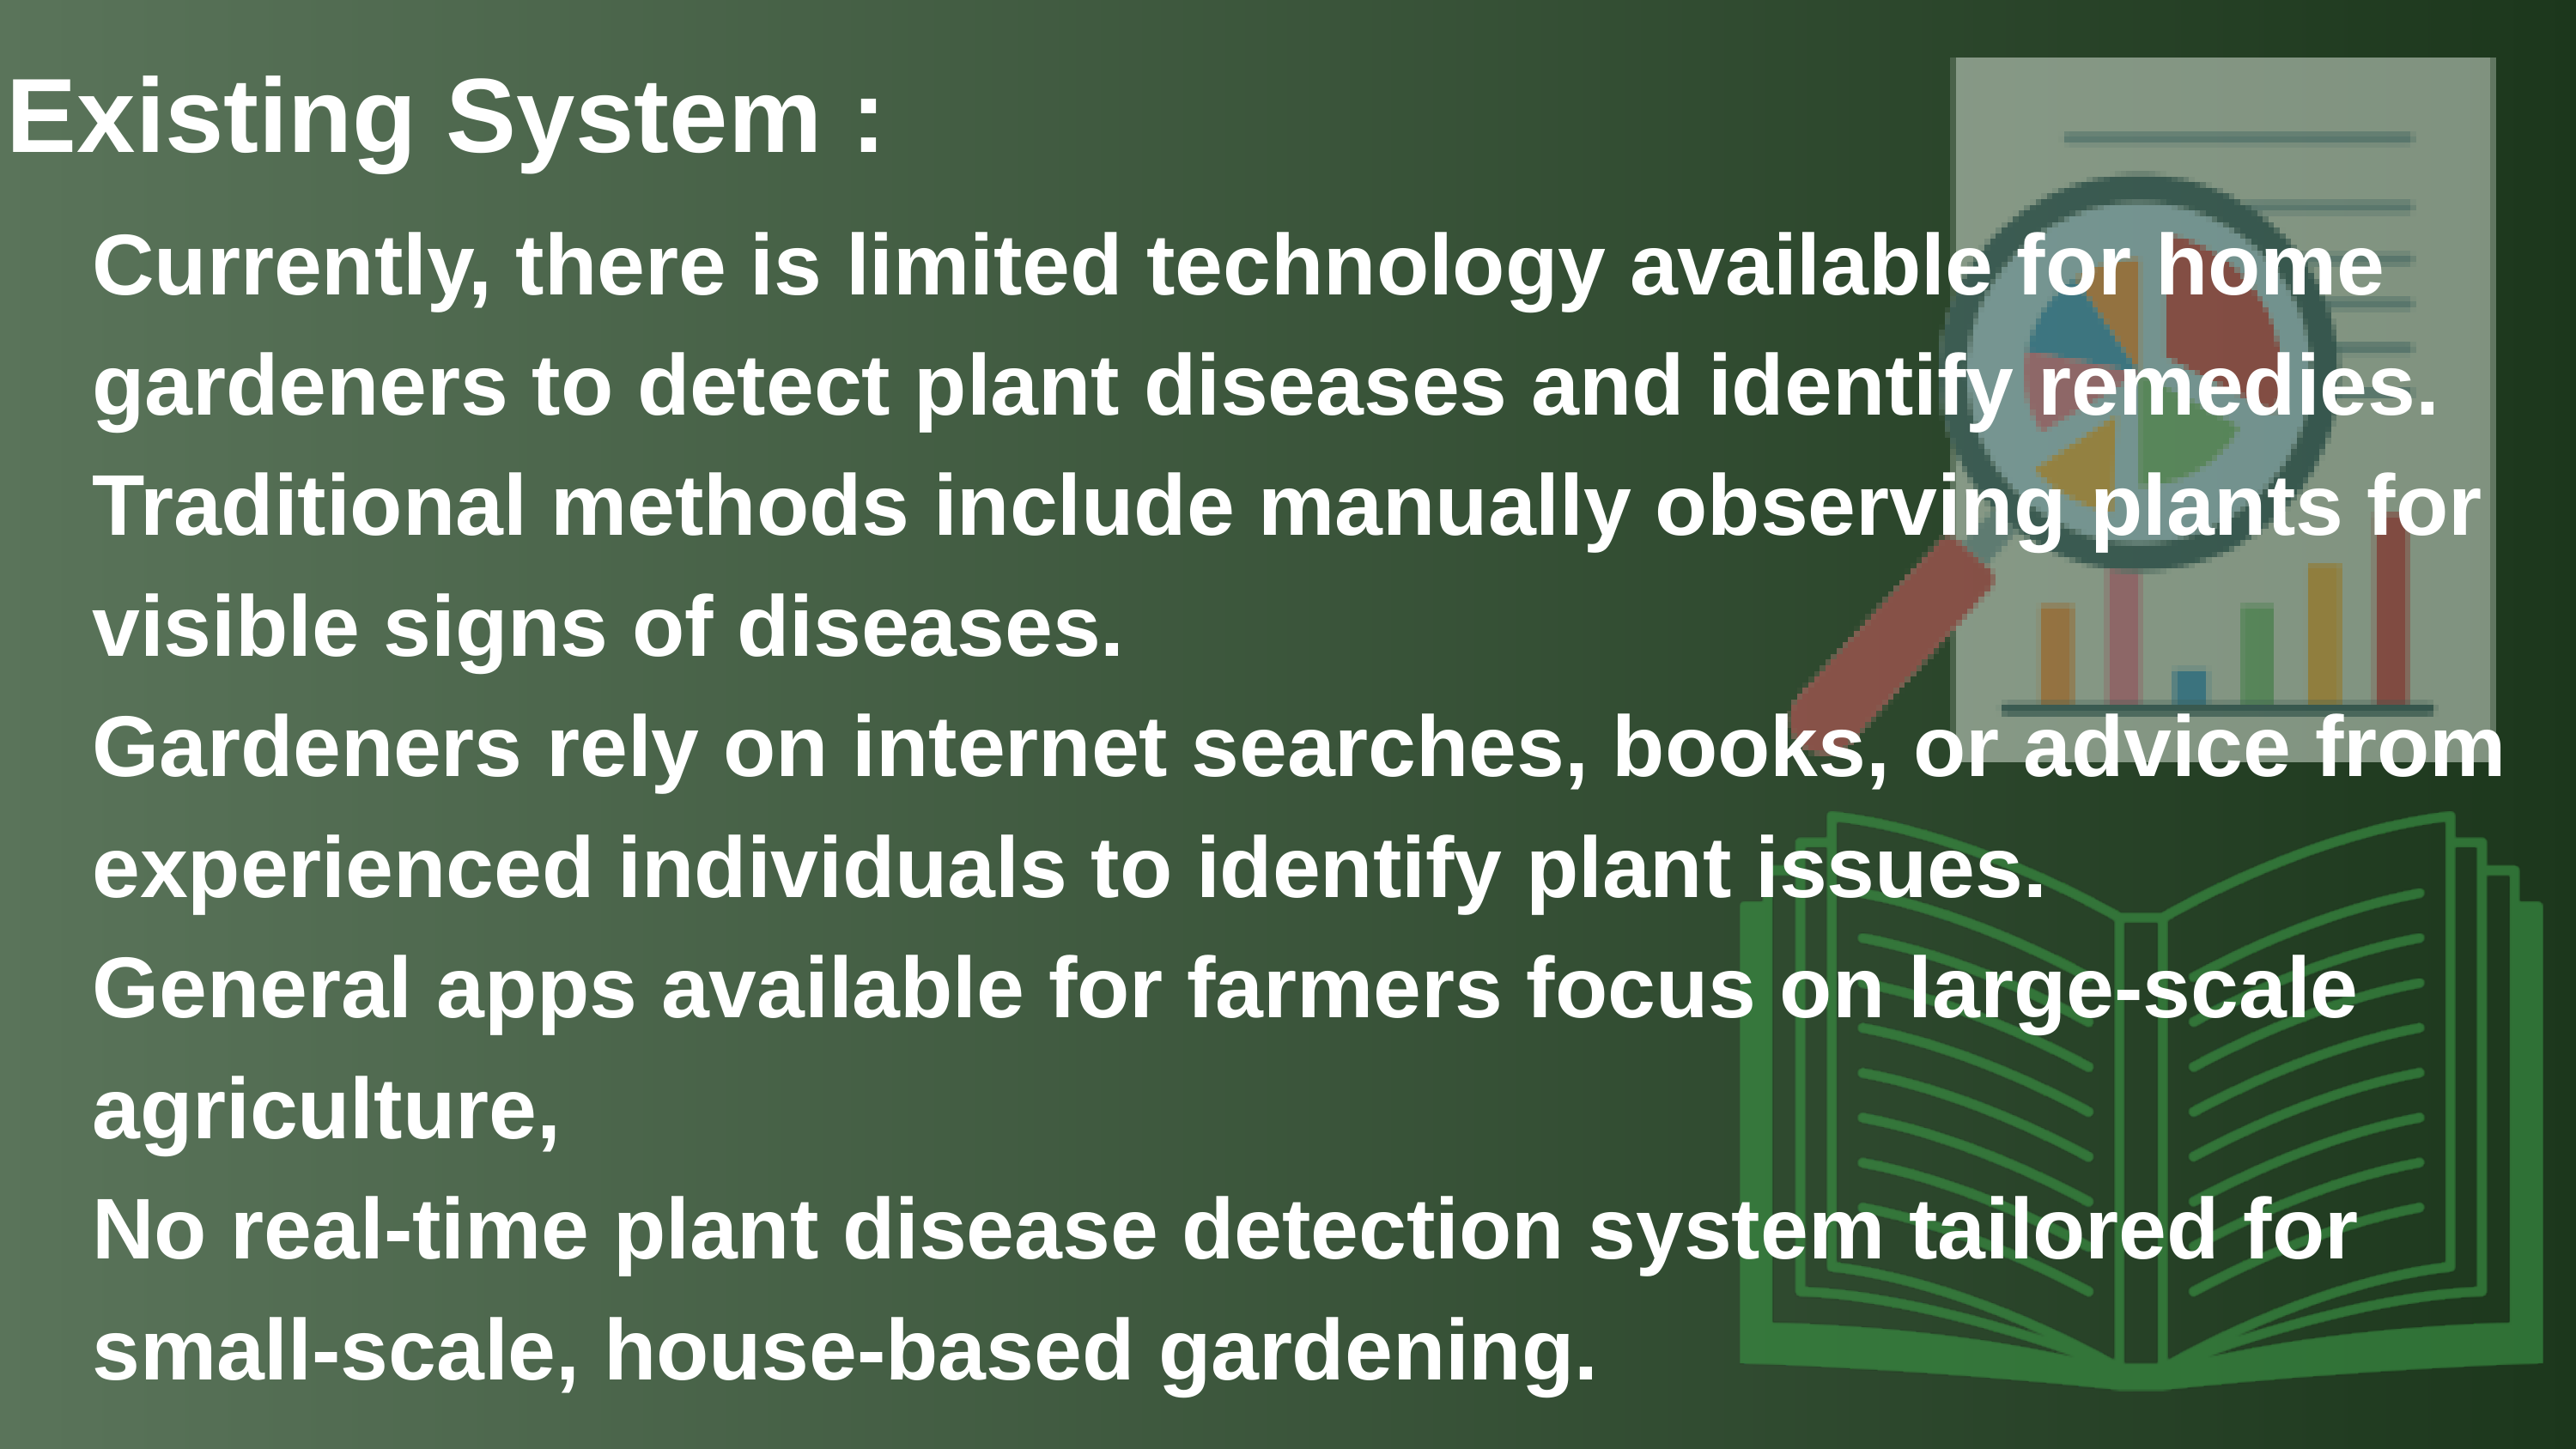

Existing System :

Currently, there is limited technology available for home gardeners to detect plant diseases and identify remedies. Traditional methods include manually observing plants for visible signs of diseases.
Gardeners rely on internet searches, books, or advice from experienced individuals to identify plant issues.
General apps available for farmers focus on large-scale agriculture,
No real-time plant disease detection system tailored for small-scale, house-based gardening.